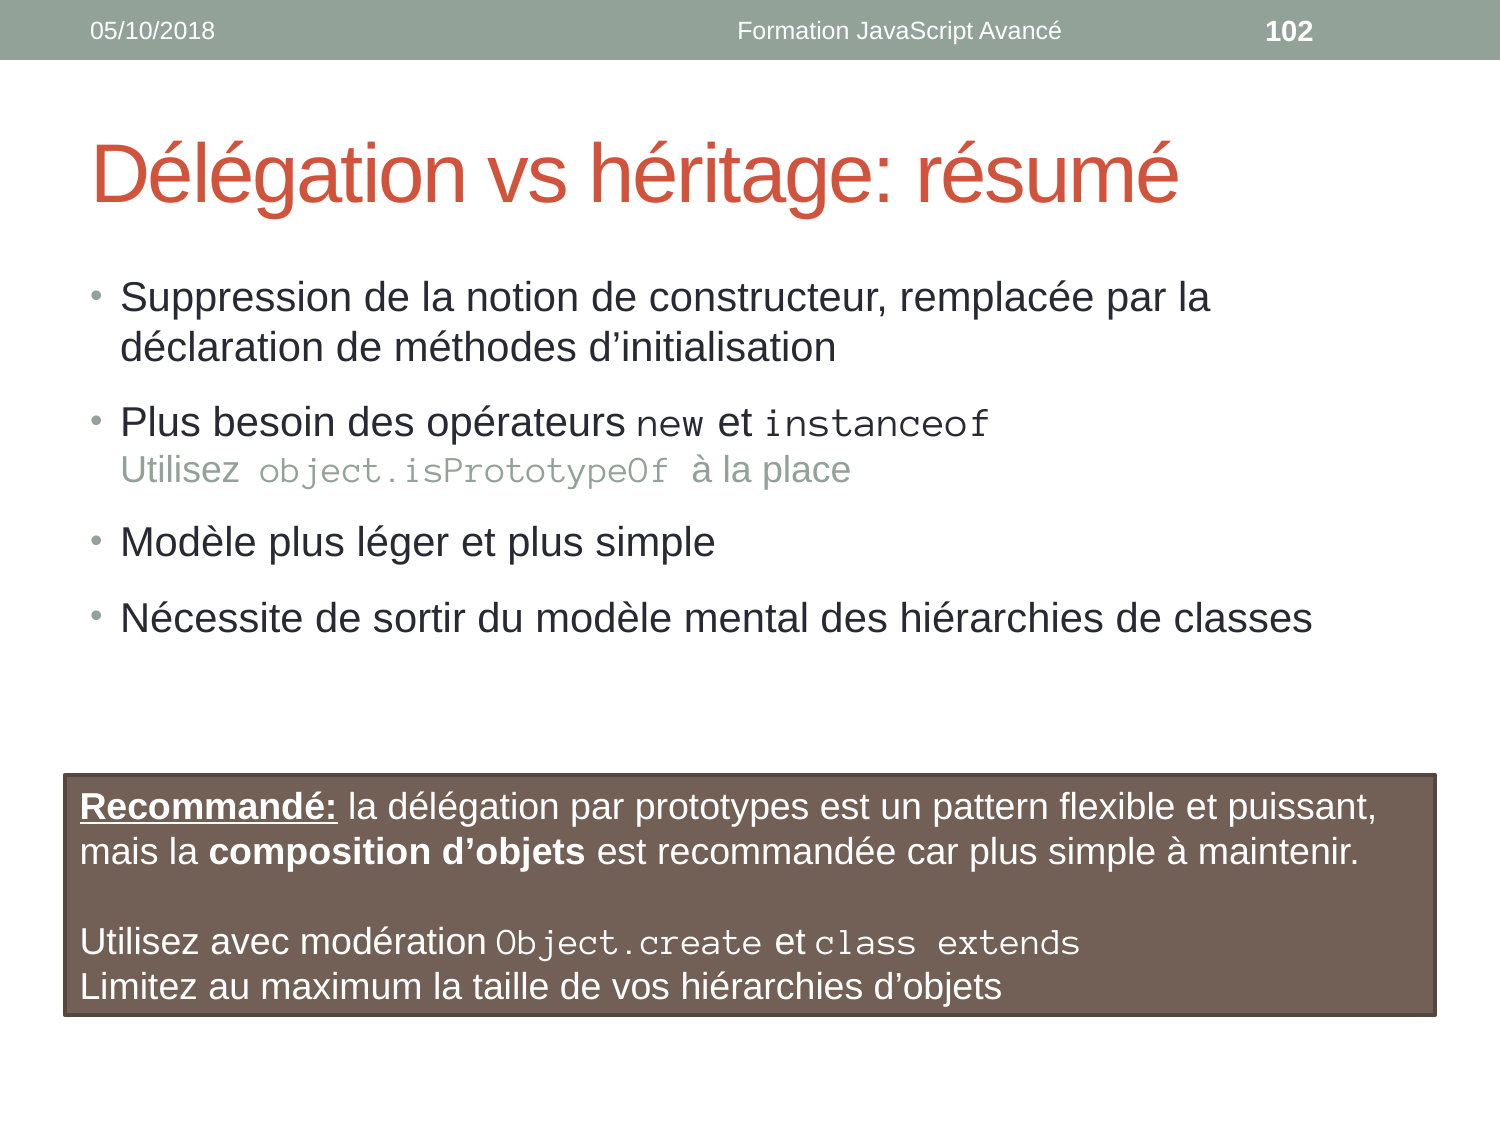

05/10/2018
Formation JavaScript Avancé
102
# Délégation vs héritage: résumé
Suppression de la notion de constructeur, remplacée par la déclaration de méthodes d’initialisation
Plus besoin des opérateurs new et instanceof
Utilisez object.isPrototypeOf à la place
Modèle plus léger et plus simple
Nécessite de sortir du modèle mental des hiérarchies de classes
Recommandé: la délégation par prototypes est un pattern flexible et puissant, mais la composition d’objets est recommandée car plus simple à maintenir.

Utilisez avec modération Object.create et class extends
Limitez au maximum la taille de vos hiérarchies d’objets